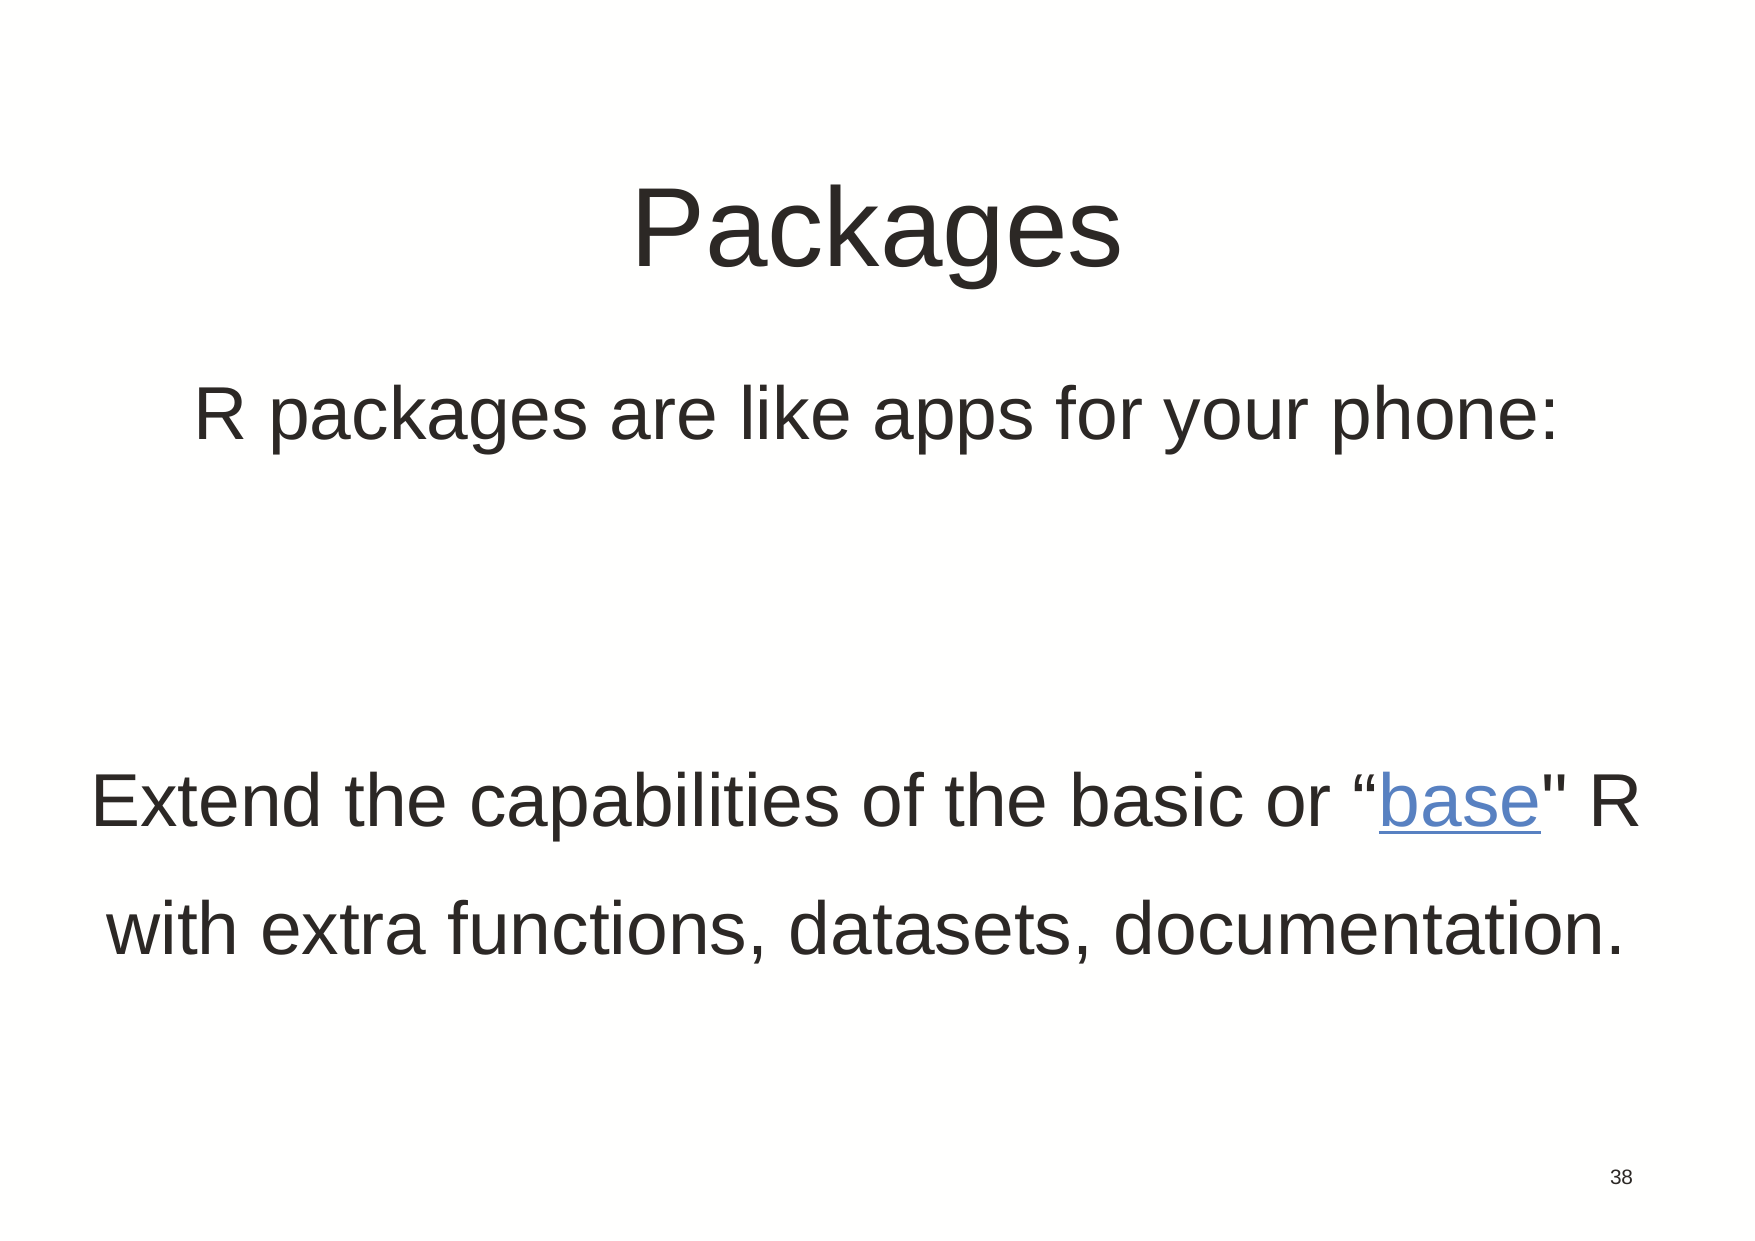

# Packages
R packages are like apps for your phone:

Extend the capabilities of the basic or “base" R
with extra functions, datasets, documentation.

38